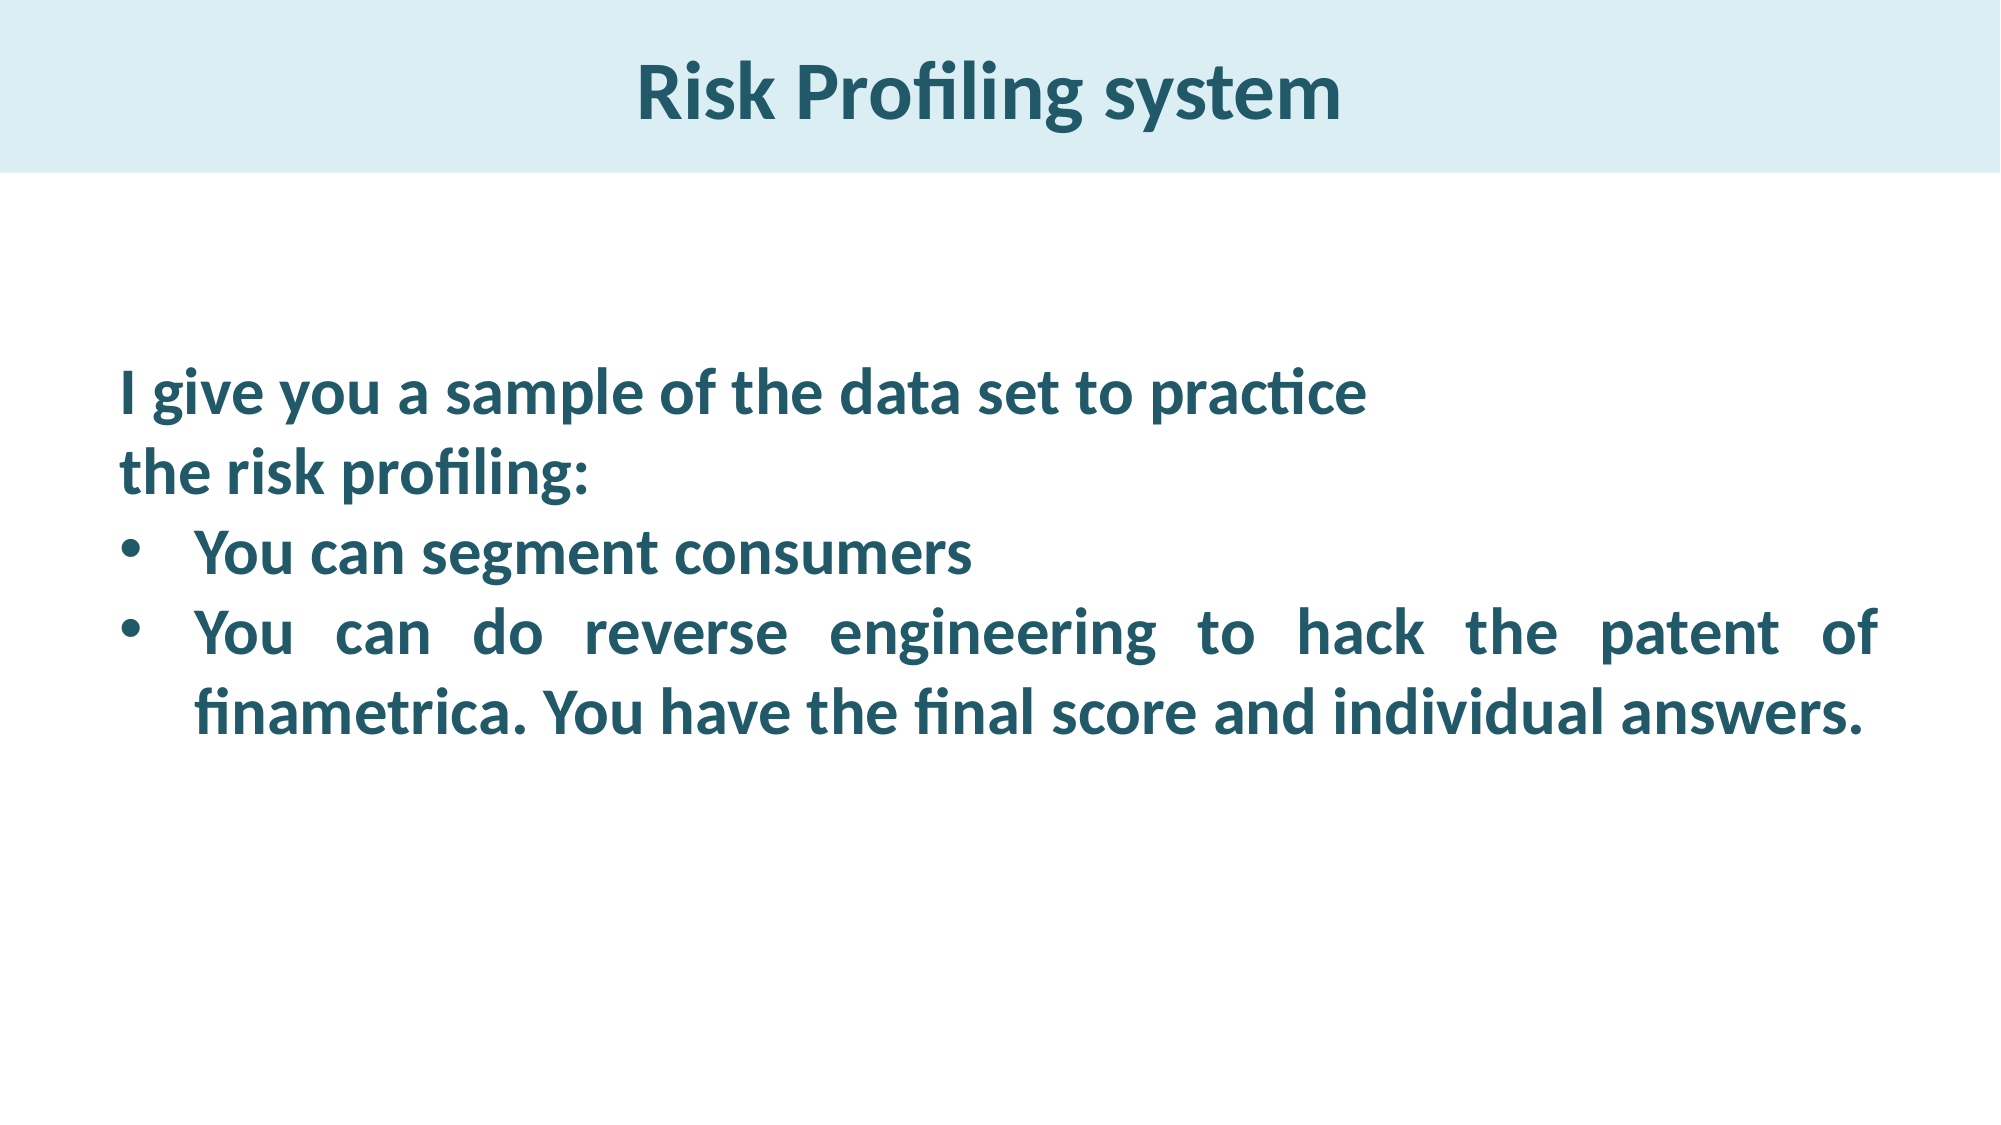

# Risk Profiling system
I give you a sample of the data set to practice
the risk profiling:
You can segment consumers
You can do reverse engineering to hack the patent of finametrica. You have the final score and individual answers.